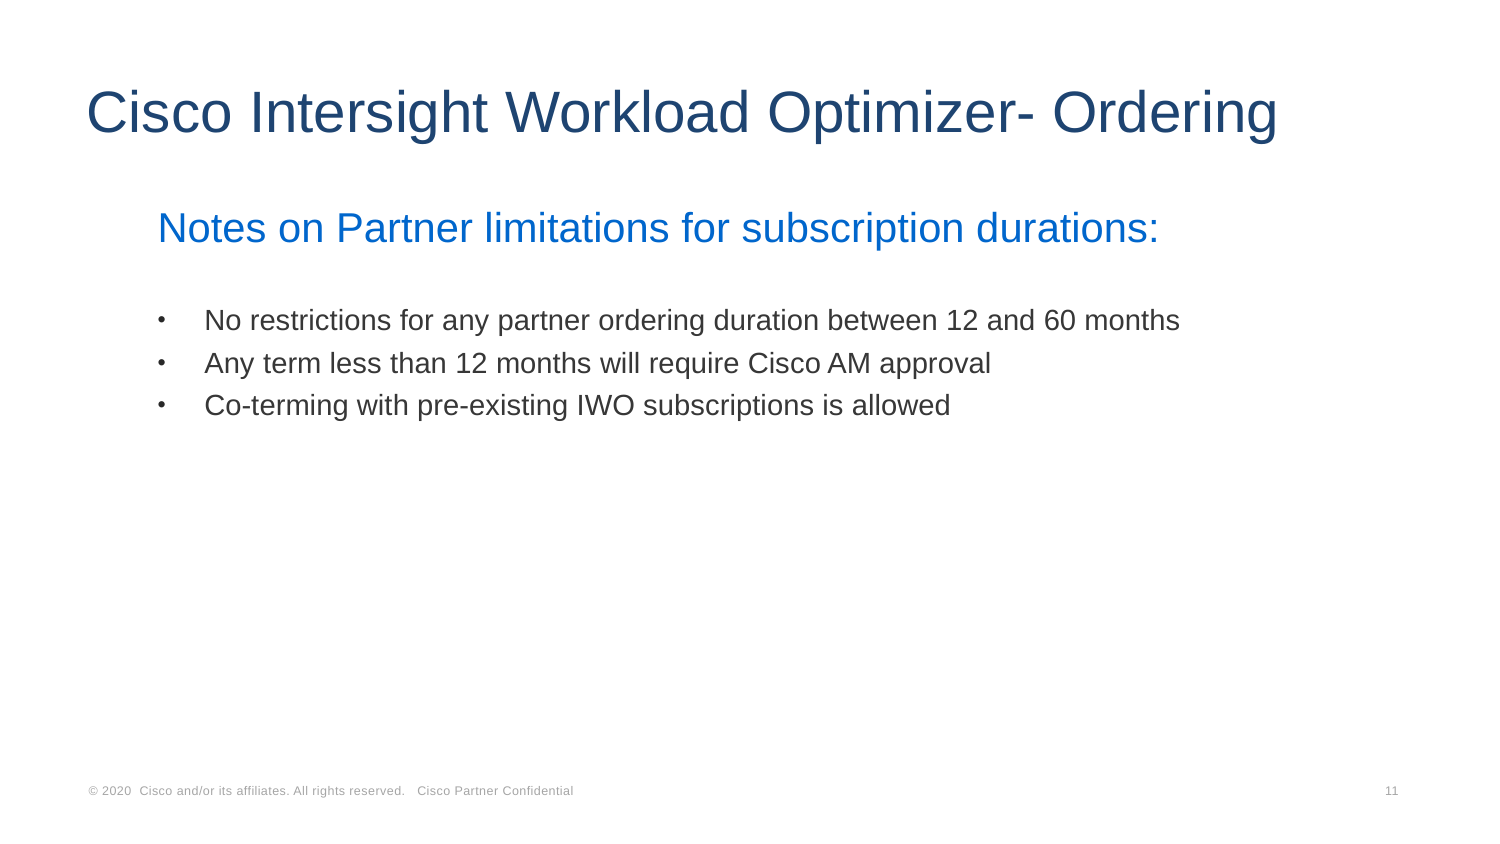

# Cisco Intersight Workload Optimizer- Ordering
Notes on Partner limitations for subscription durations:

No restrictions for any partner ordering duration between 12 and 60 months
Any term less than 12 months will require Cisco AM approval
Co-terming with pre-existing IWO subscriptions is allowed